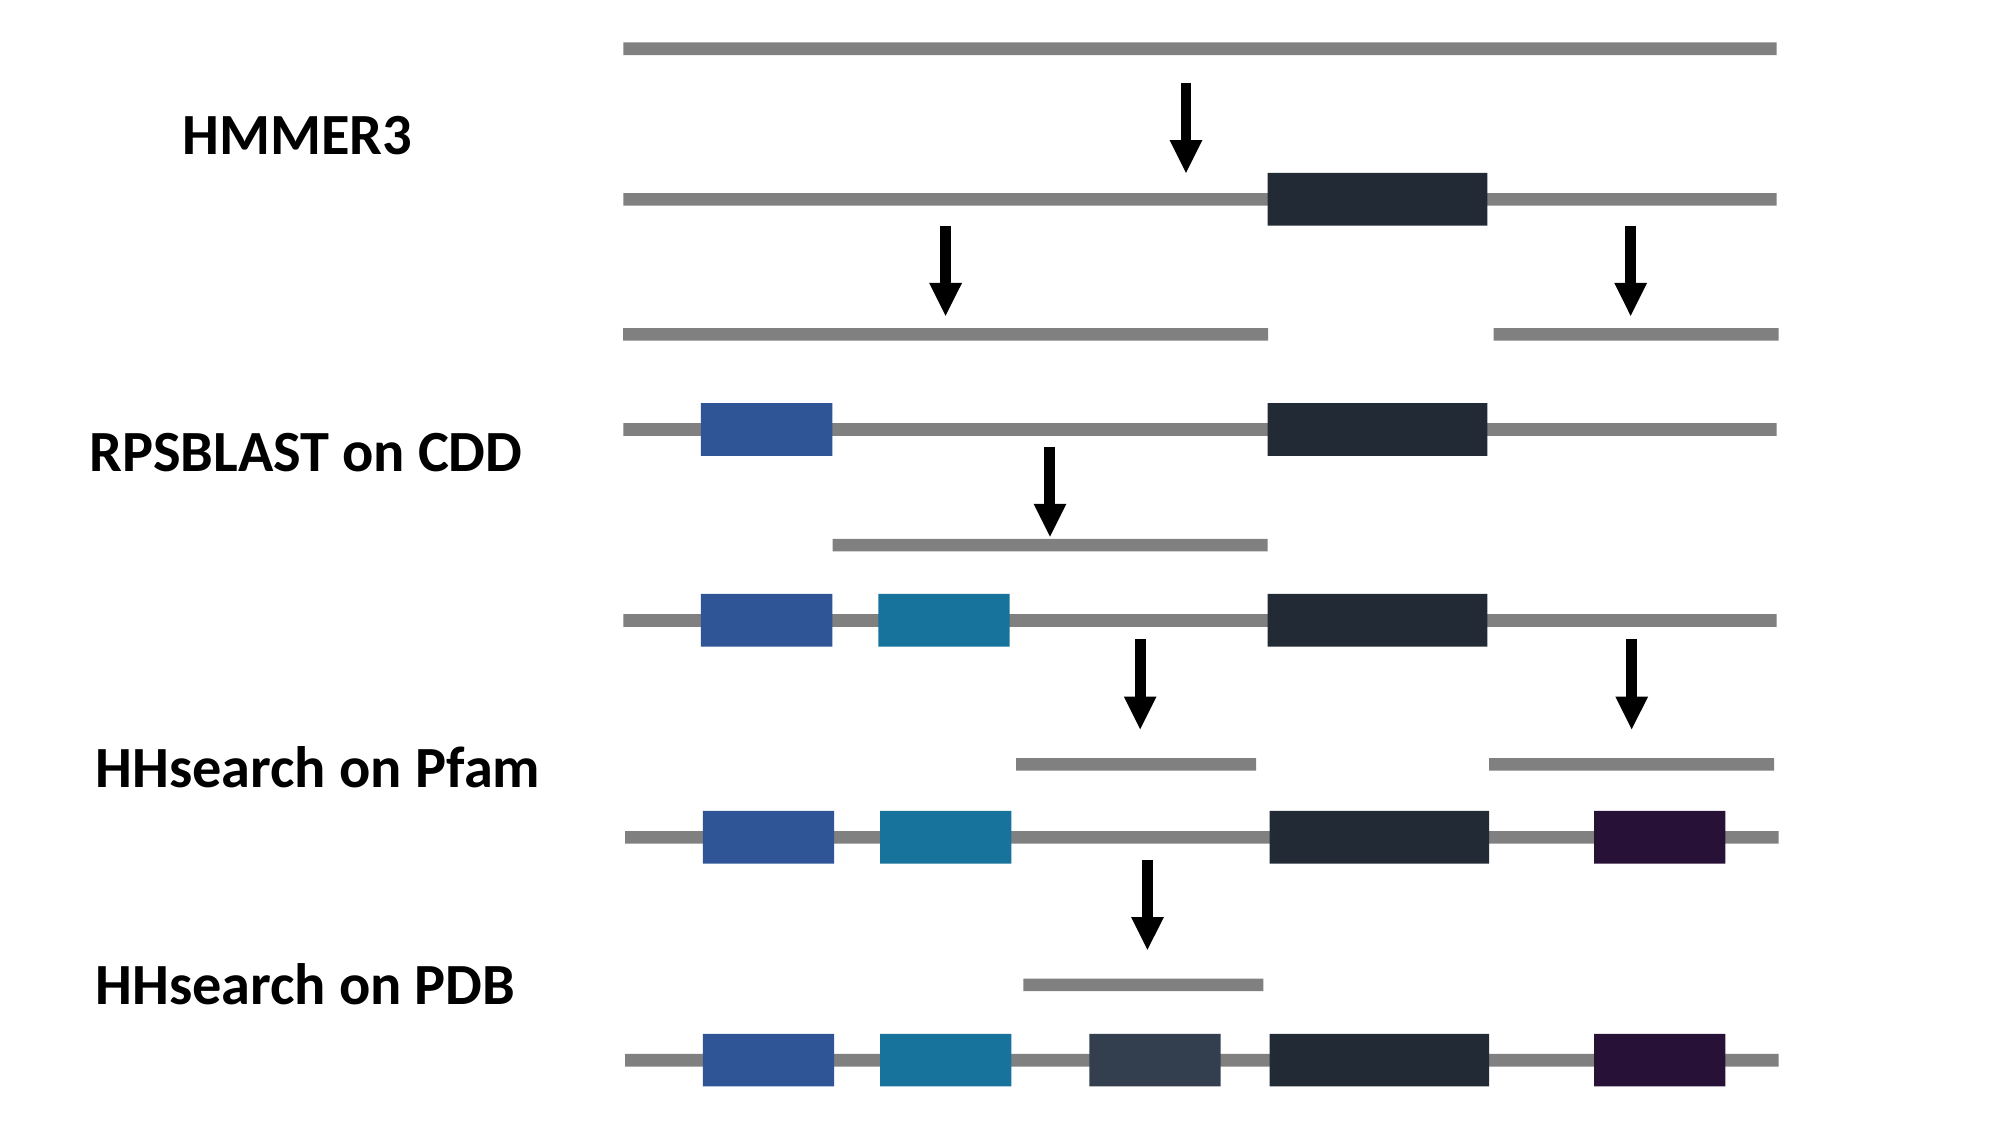

HMMER3

RPSBLAST on CDD

HHsearch on Pfam

HHsearch on PDB